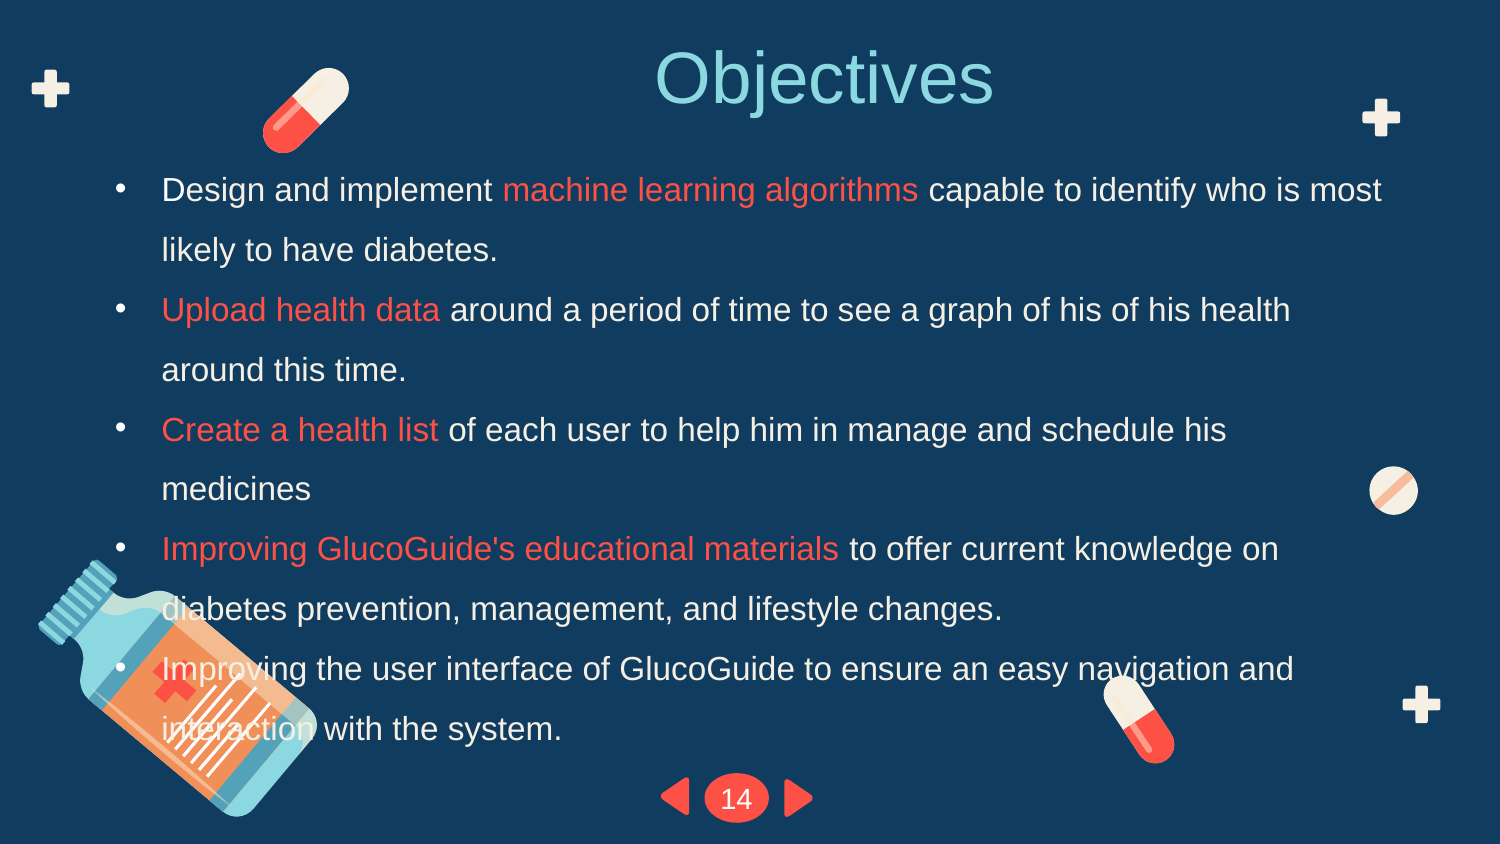

Objectives

Design and implement machine learning algorithms capable to identify who is most likely to have diabetes.
Upload health data around a period of time to see a graph of his of his health around this time.
Create a health list of each user to help him in manage and schedule his medicines
Improving GlucoGuide's educational materials to offer current knowledge on diabetes prevention, management, and lifestyle changes.
Improving the user interface of GlucoGuide to ensure an easy navigation and interaction with the system.

14